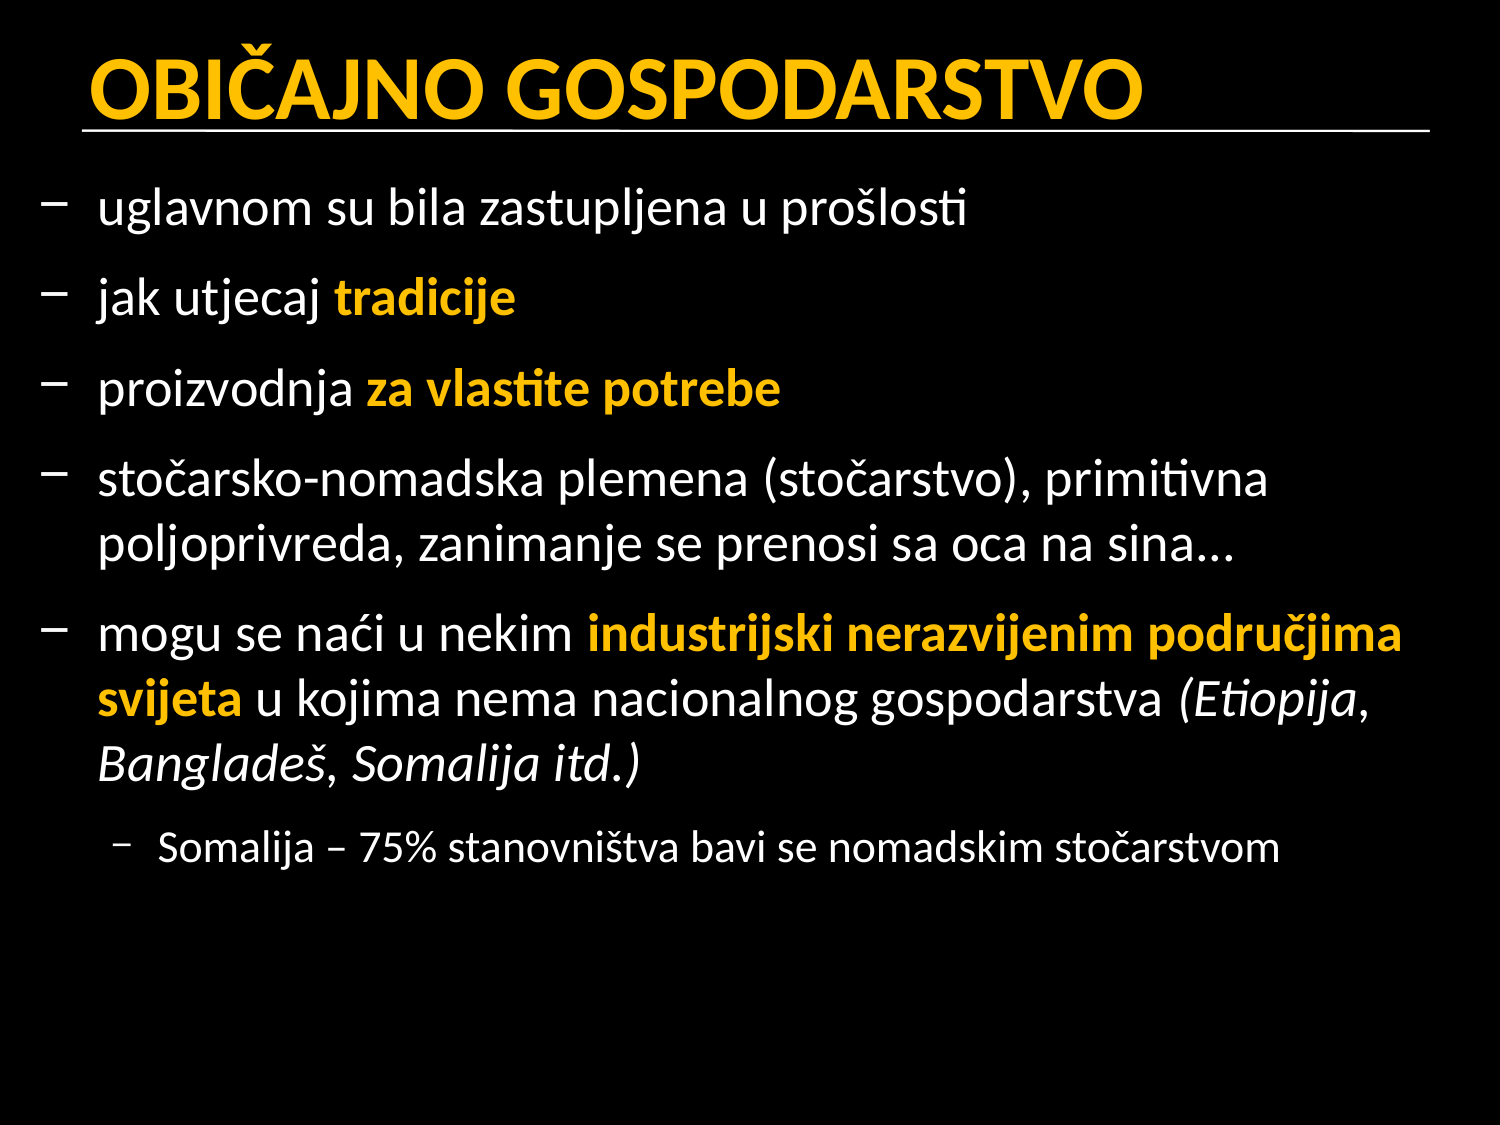

# OBIČAJNO GOSPODARSTVO
uglavnom su bila zastupljena u prošlosti
jak utjecaj tradicije
proizvodnja za vlastite potrebe
stočarsko-nomadska plemena (stočarstvo), primitivna poljoprivreda, zanimanje se prenosi sa oca na sina...
mogu se naći u nekim industrijski nerazvijenim područjima svijeta u kojima nema nacionalnog gospodarstva (Etiopija, Bangladeš, Somalija itd.)
Somalija – 75% stanovništva bavi se nomadskim stočarstvom